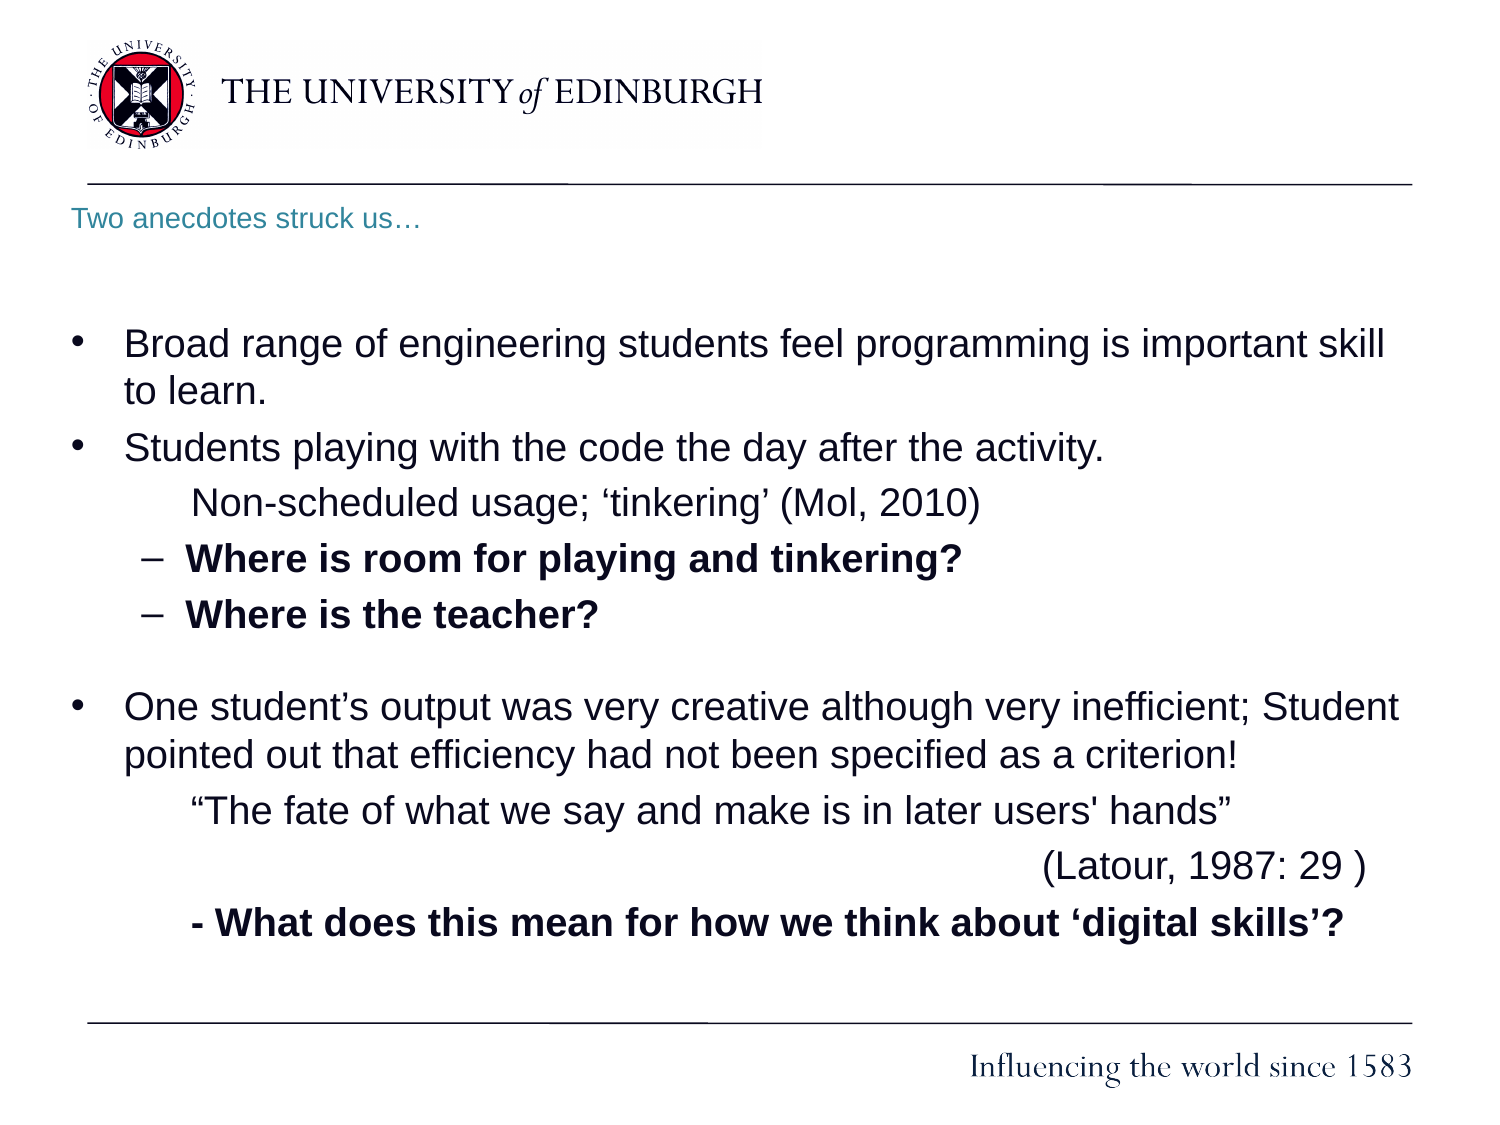

# Two anecdotes struck us…
Broad range of engineering students feel programming is important skill to learn.
Students playing with the code the day after the activity.
	Non-scheduled usage; ‘tinkering’ (Mol, 2010)
Where is room for playing and tinkering?
Where is the teacher?

One student’s output was very creative although very inefficient; Student pointed out that efficiency had not been specified as a criterion!
	“The fate of what we say and make is in later users' hands”
								 (Latour, 1987: 29 )
	- What does this mean for how we think about ‘digital skills’?